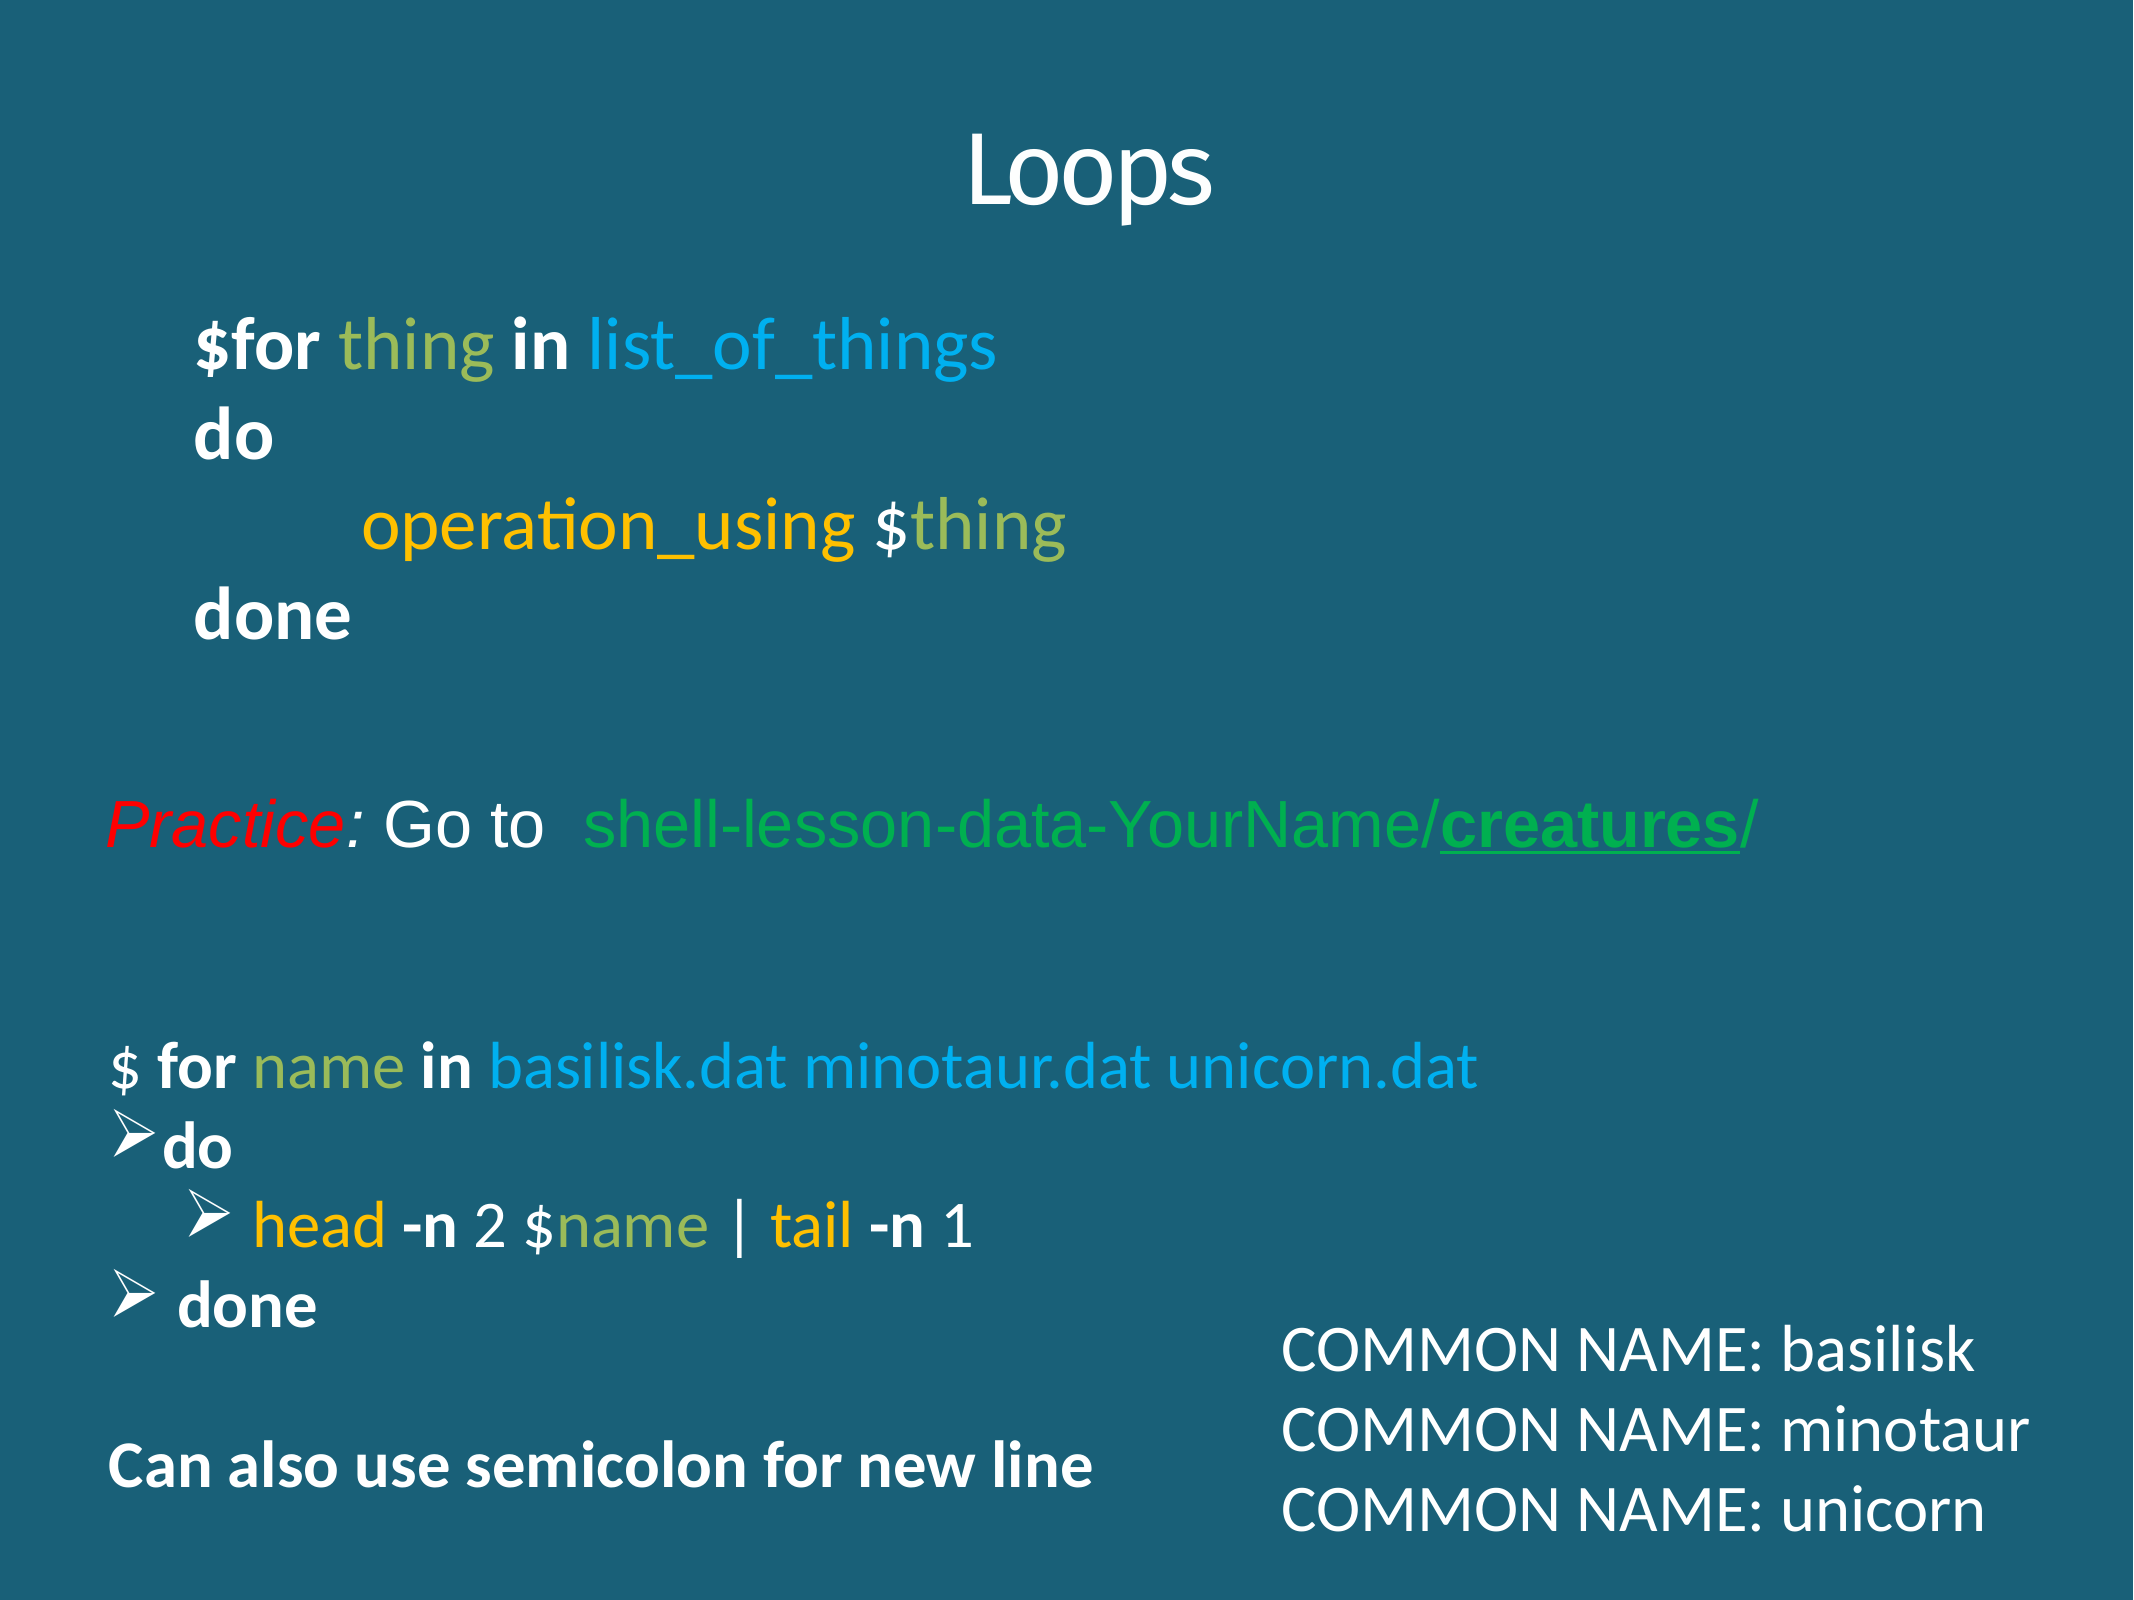

Loops
$for thing in list_of_things
do
	 operation_using $thing
done

Practice: Go to  shell-lesson-data-YourName/creatures/
$ for name in basilisk.dat minotaur.dat unicorn.dat
do
 head -n 2 $name | tail -n 1
 done

Can also use semicolon for new line
COMMON NAME: basilisk
COMMON NAME: minotaur
COMMON NAME: unicorn